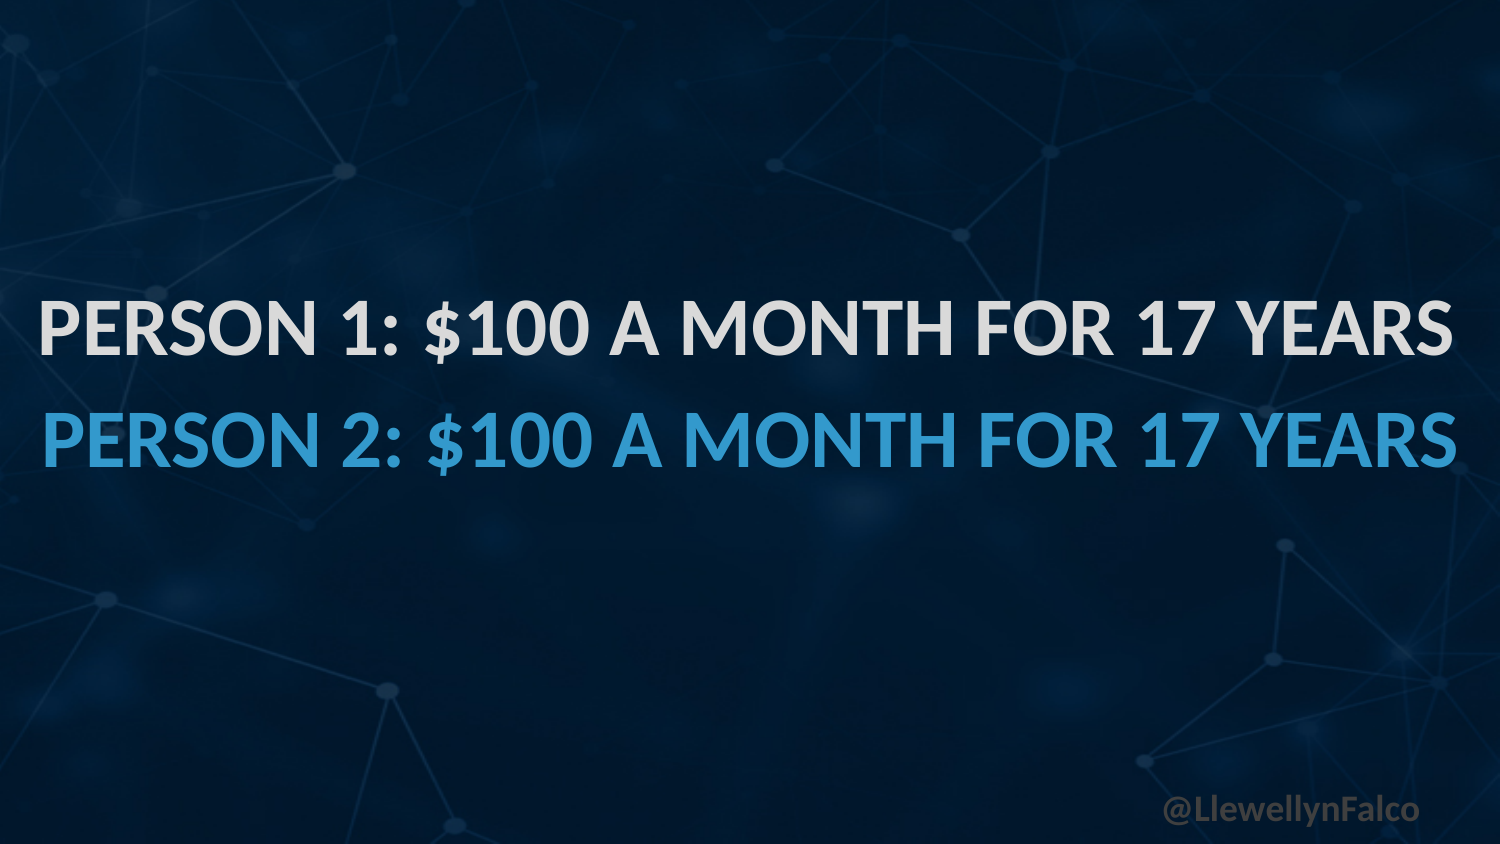

# Person 1: $100 a Month for 17 Years
Person 2: $100 a Month for 17 Years